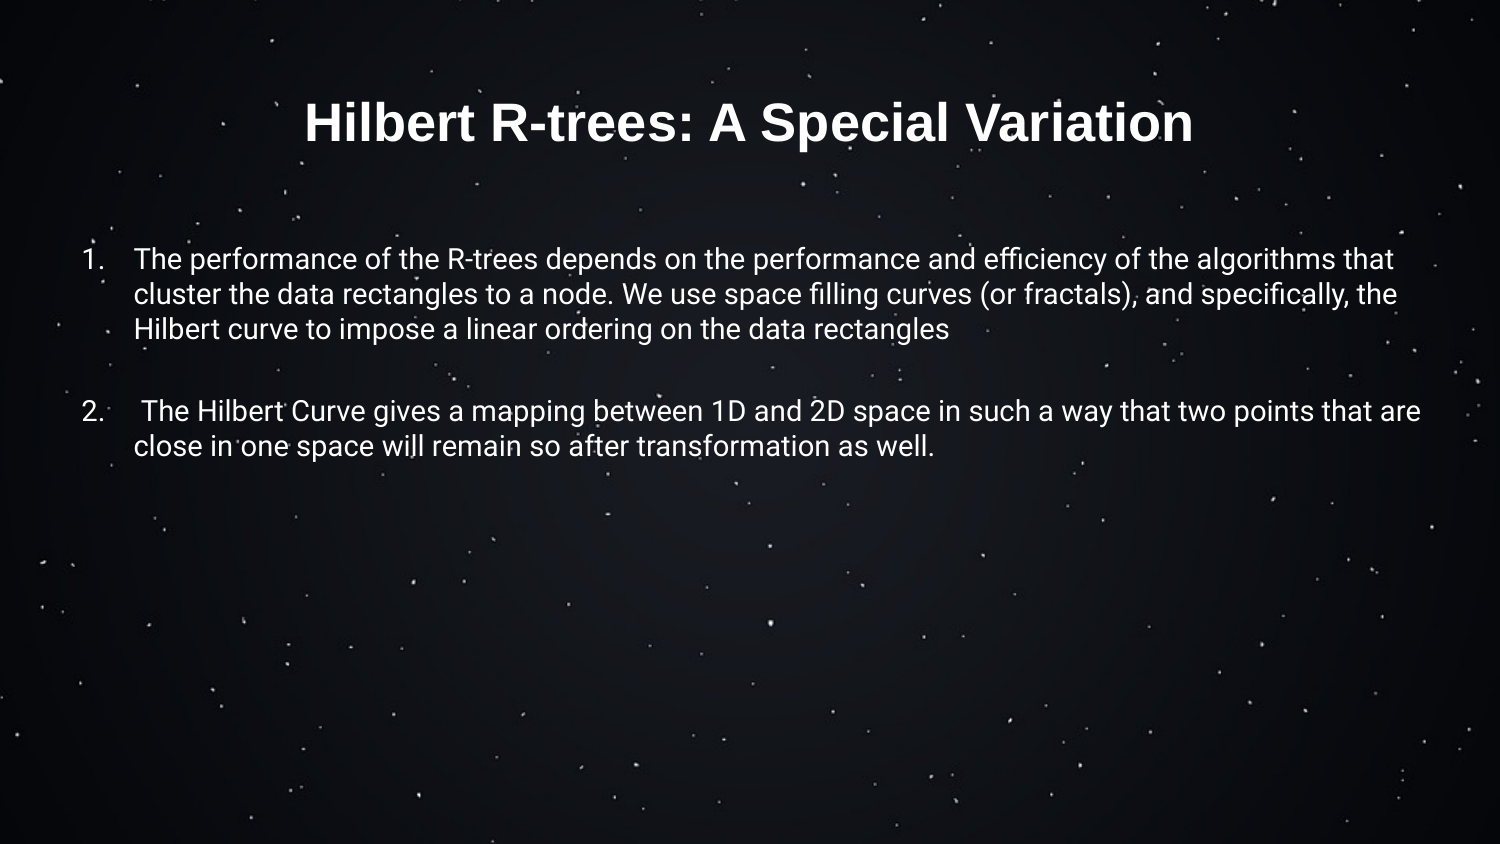

# Hilbert R-trees: A Special Variation
The performance of the R-trees depends on the performance and efficiency of the algorithms that cluster the data rectangles to a node. We use space filling curves (or fractals), and specifically, the Hilbert curve to impose a linear ordering on the data rectangles

 The Hilbert Curve gives a mapping between 1D and 2D space in such a way that two points that are close in one space will remain so after transformation as well.